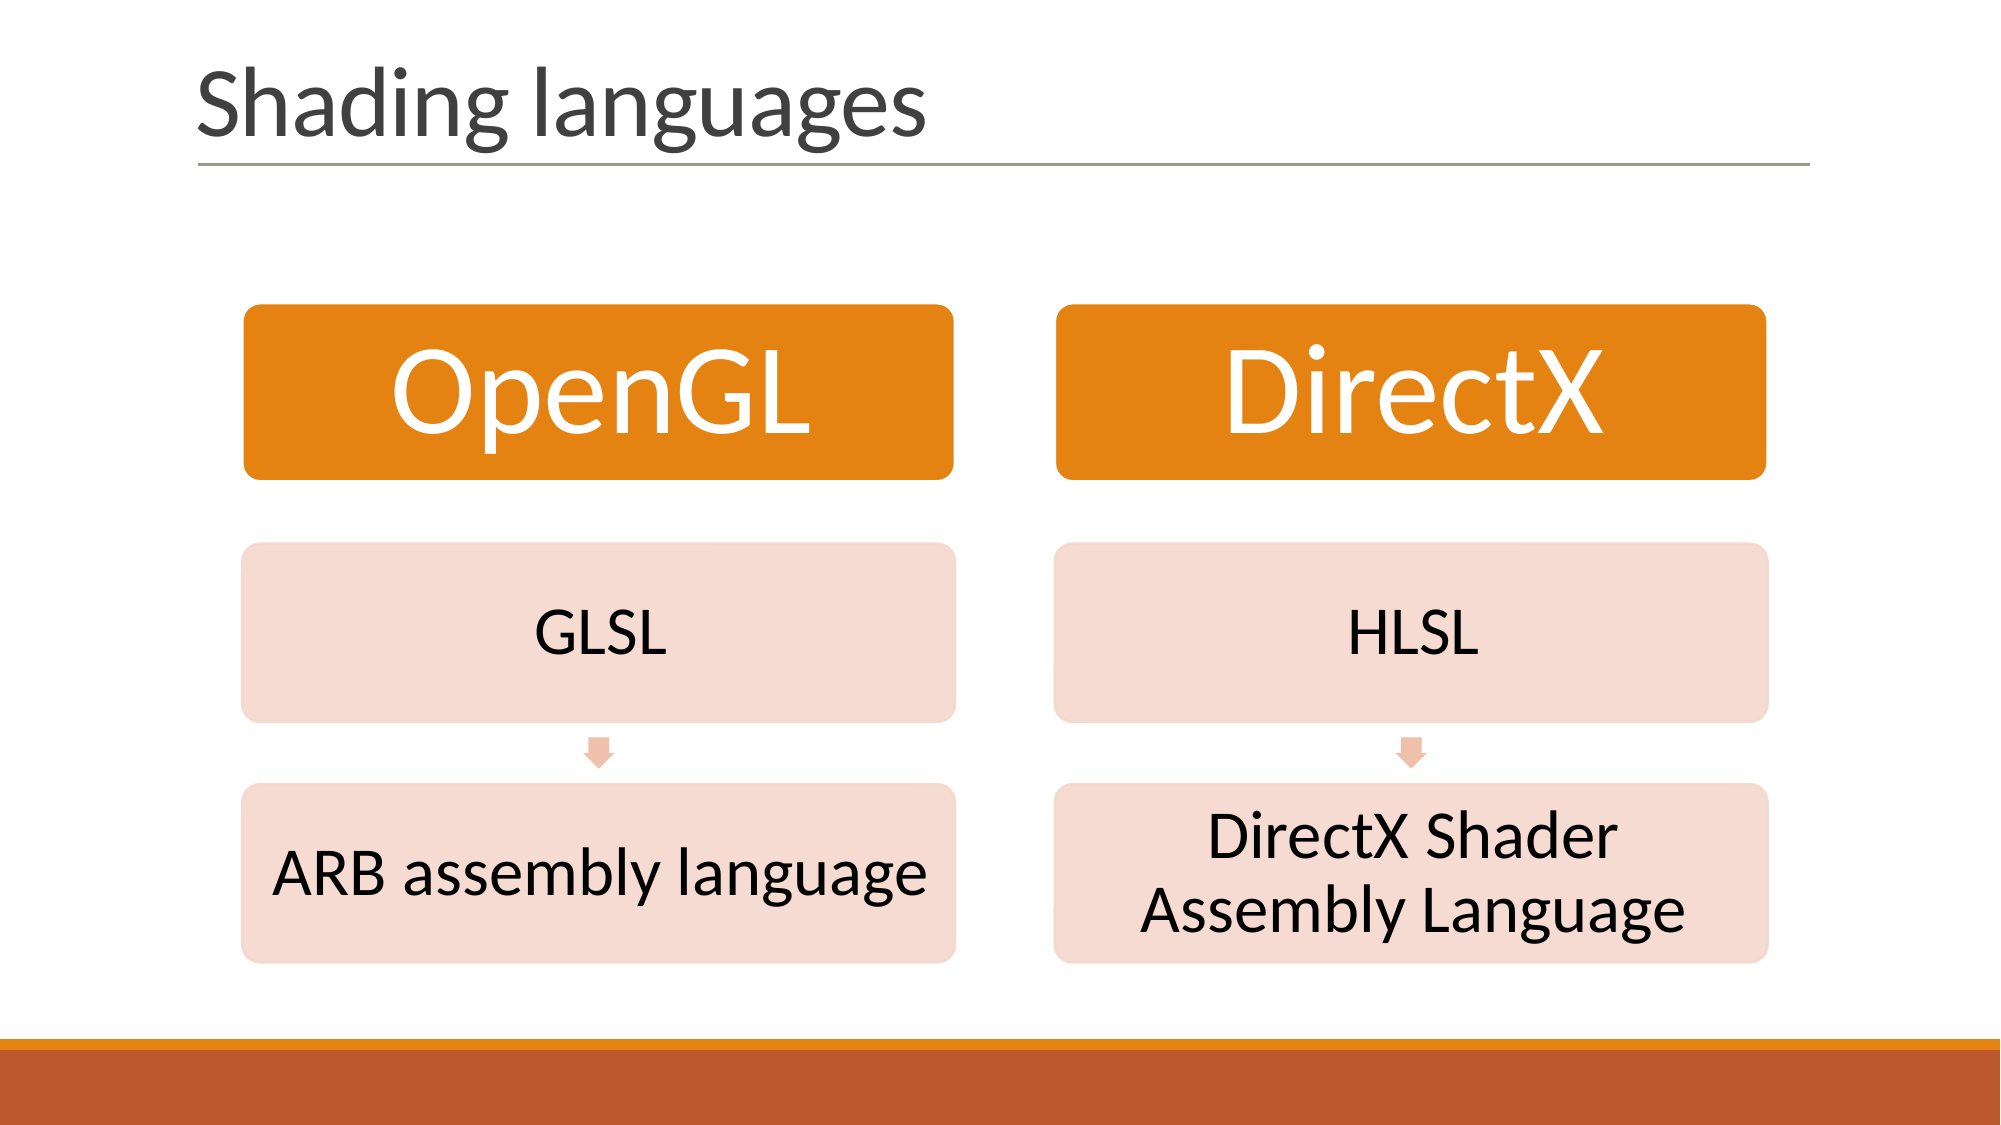

# Shading languages
OpenGL
GLSL
ARB assembly language
DirectX
HLSL
DirectX Shader Assembly Language